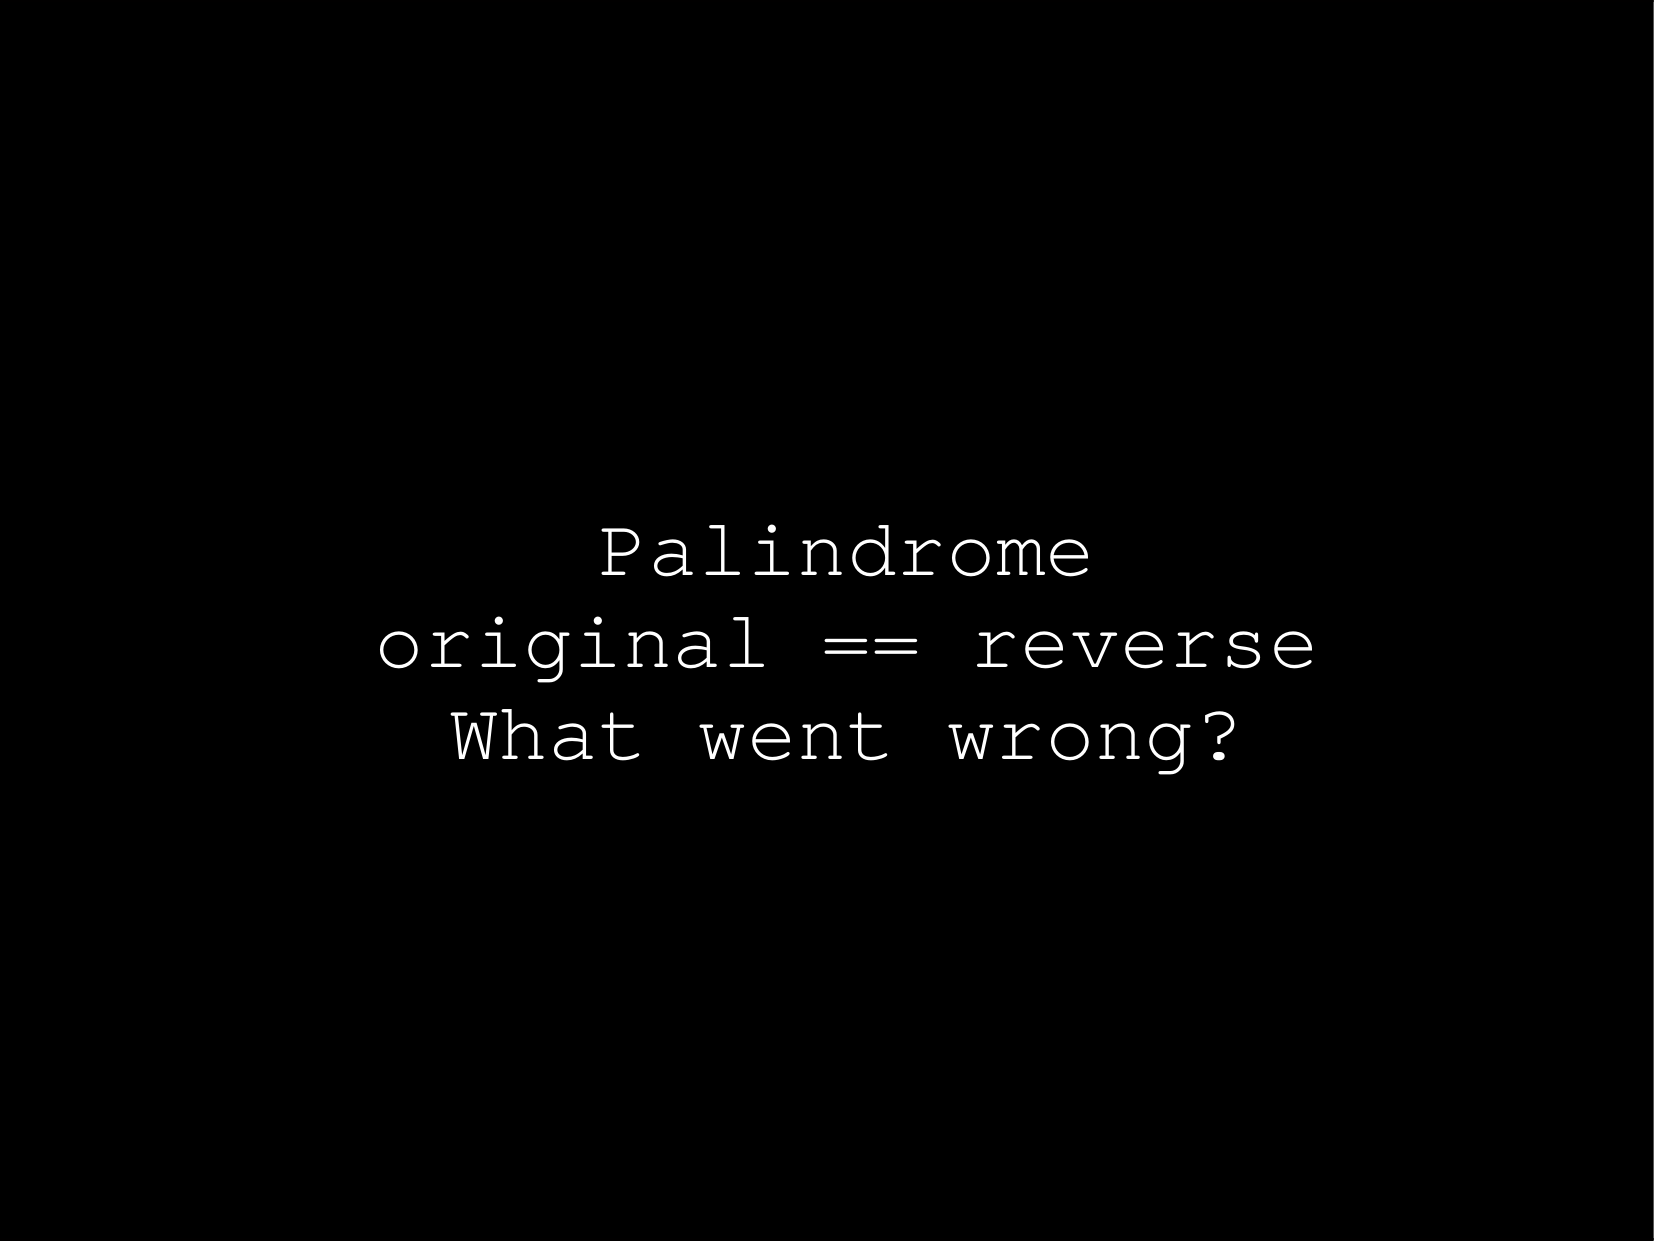

Palindrome
original == reverse
What went wrong?